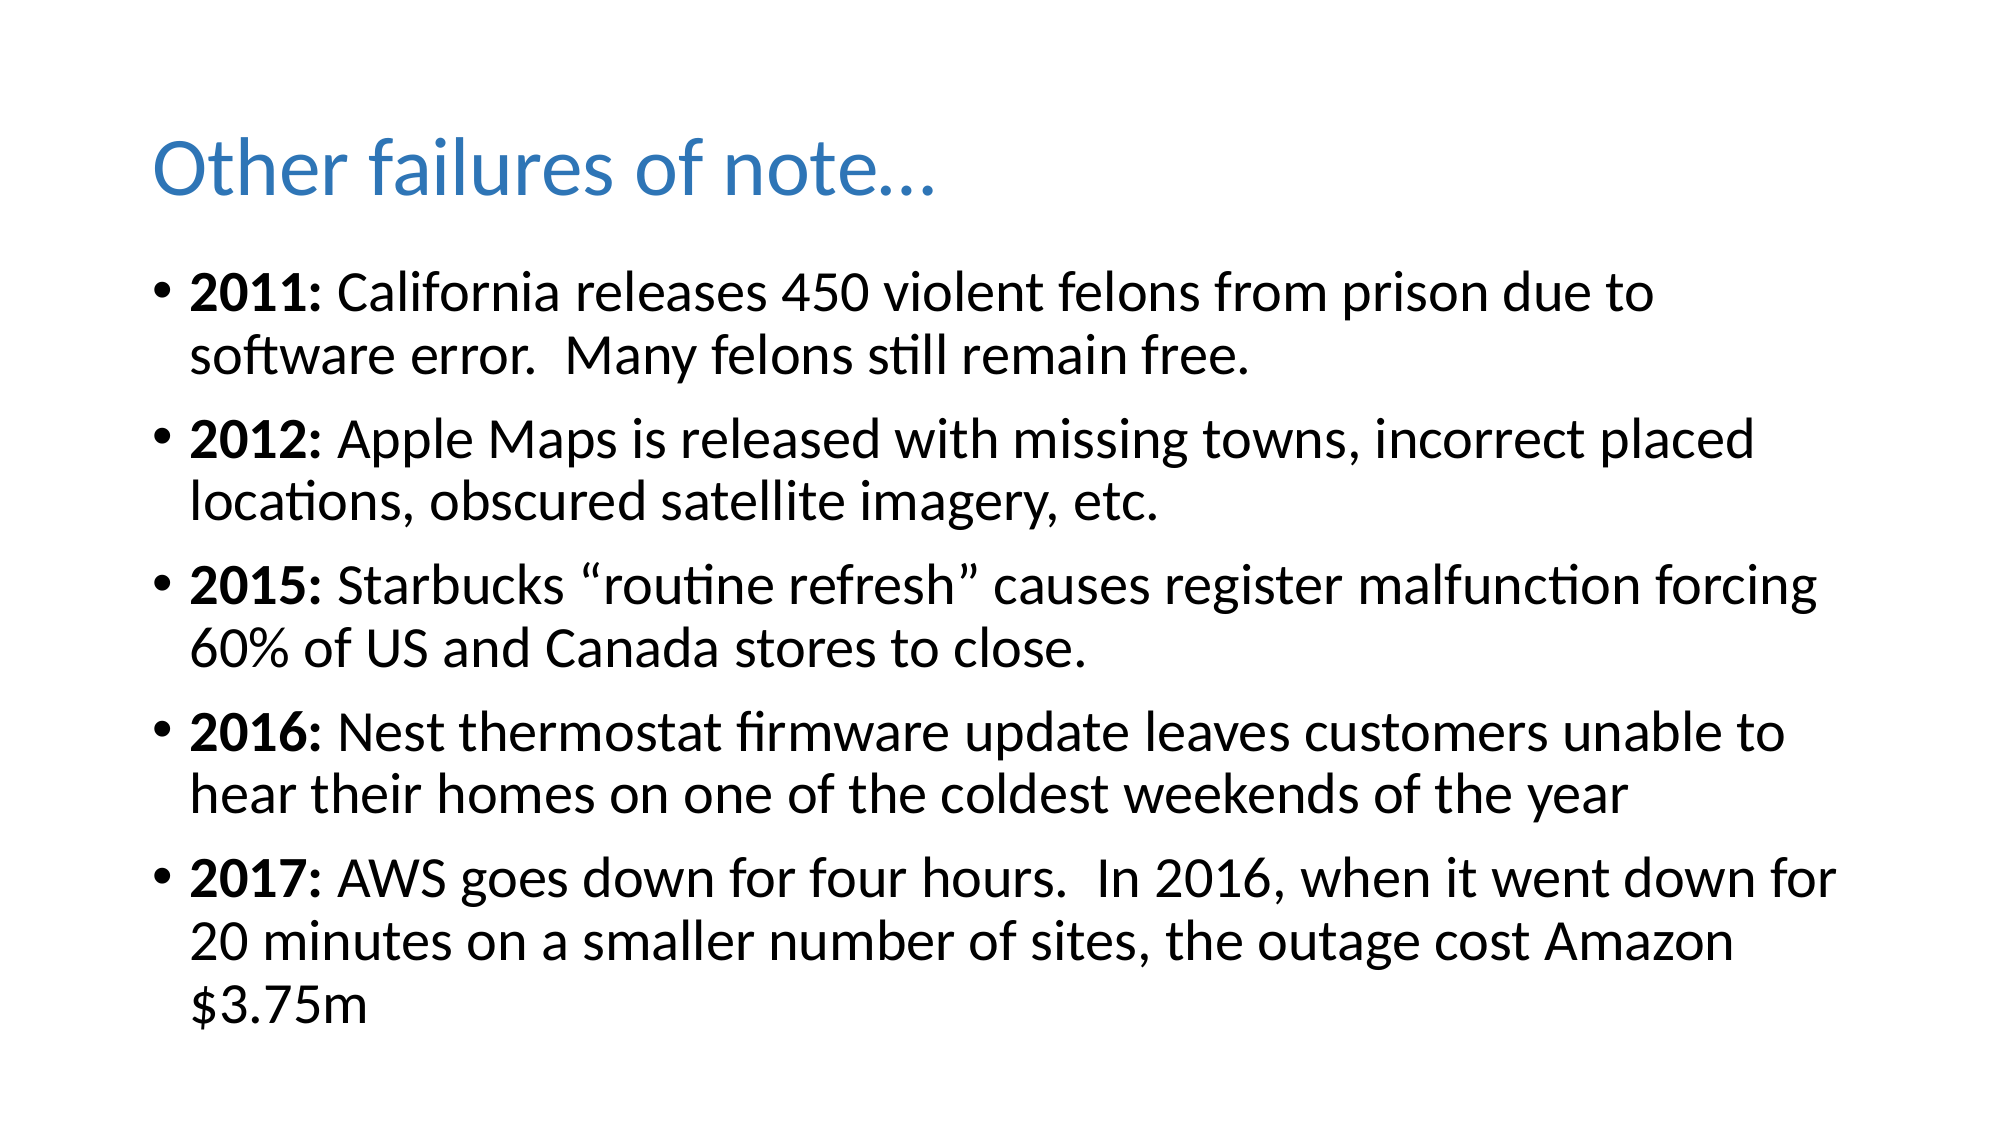

# Other failures of note…
2011: California releases 450 violent felons from prison due to software error.  Many felons still remain free.
2012: Apple Maps is released with missing towns, incorrect placed locations, obscured satellite imagery, etc.
2015: Starbucks “routine refresh” causes register malfunction forcing 60% of US and Canada stores to close.
2016: Nest thermostat firmware update leaves customers unable to hear their homes on one of the coldest weekends of the year
2017: AWS goes down for four hours.  In 2016, when it went down for 20 minutes on a smaller number of sites, the outage cost Amazon $3.75m